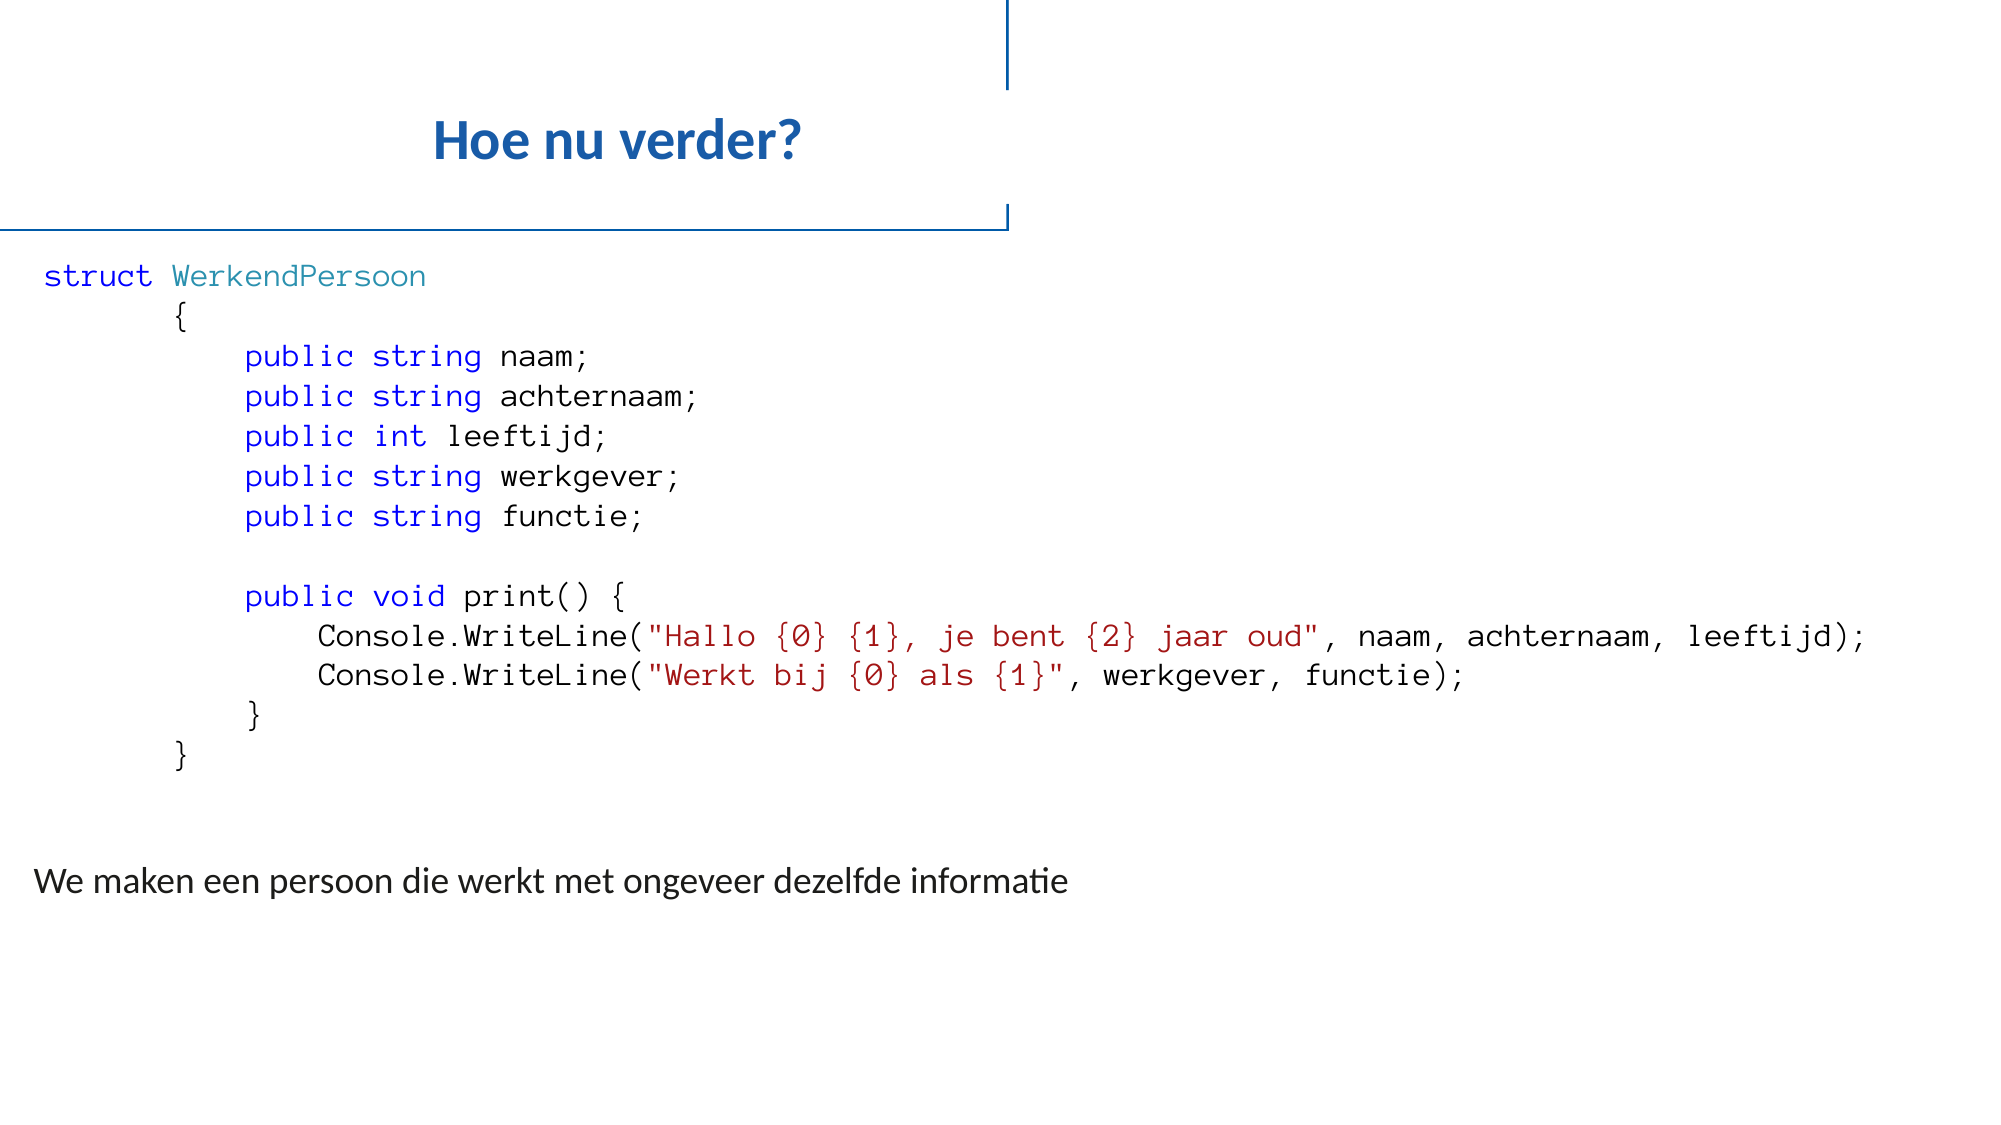

# Hoe nu verder?
 struct WerkendPersoon
        {
            public string naam;
            public string achternaam;
            public int leeftijd;
            public string werkgever;
            public string functie;

            public void print() {
                Console.WriteLine("Hallo {0} {1}, je bent {2} jaar oud", naam, achternaam, leeftijd);
                Console.WriteLine("Werkt bij {0} als {1}", werkgever, functie);
            }
        }
We maken een persoon die werkt met ongeveer dezelfde informatie